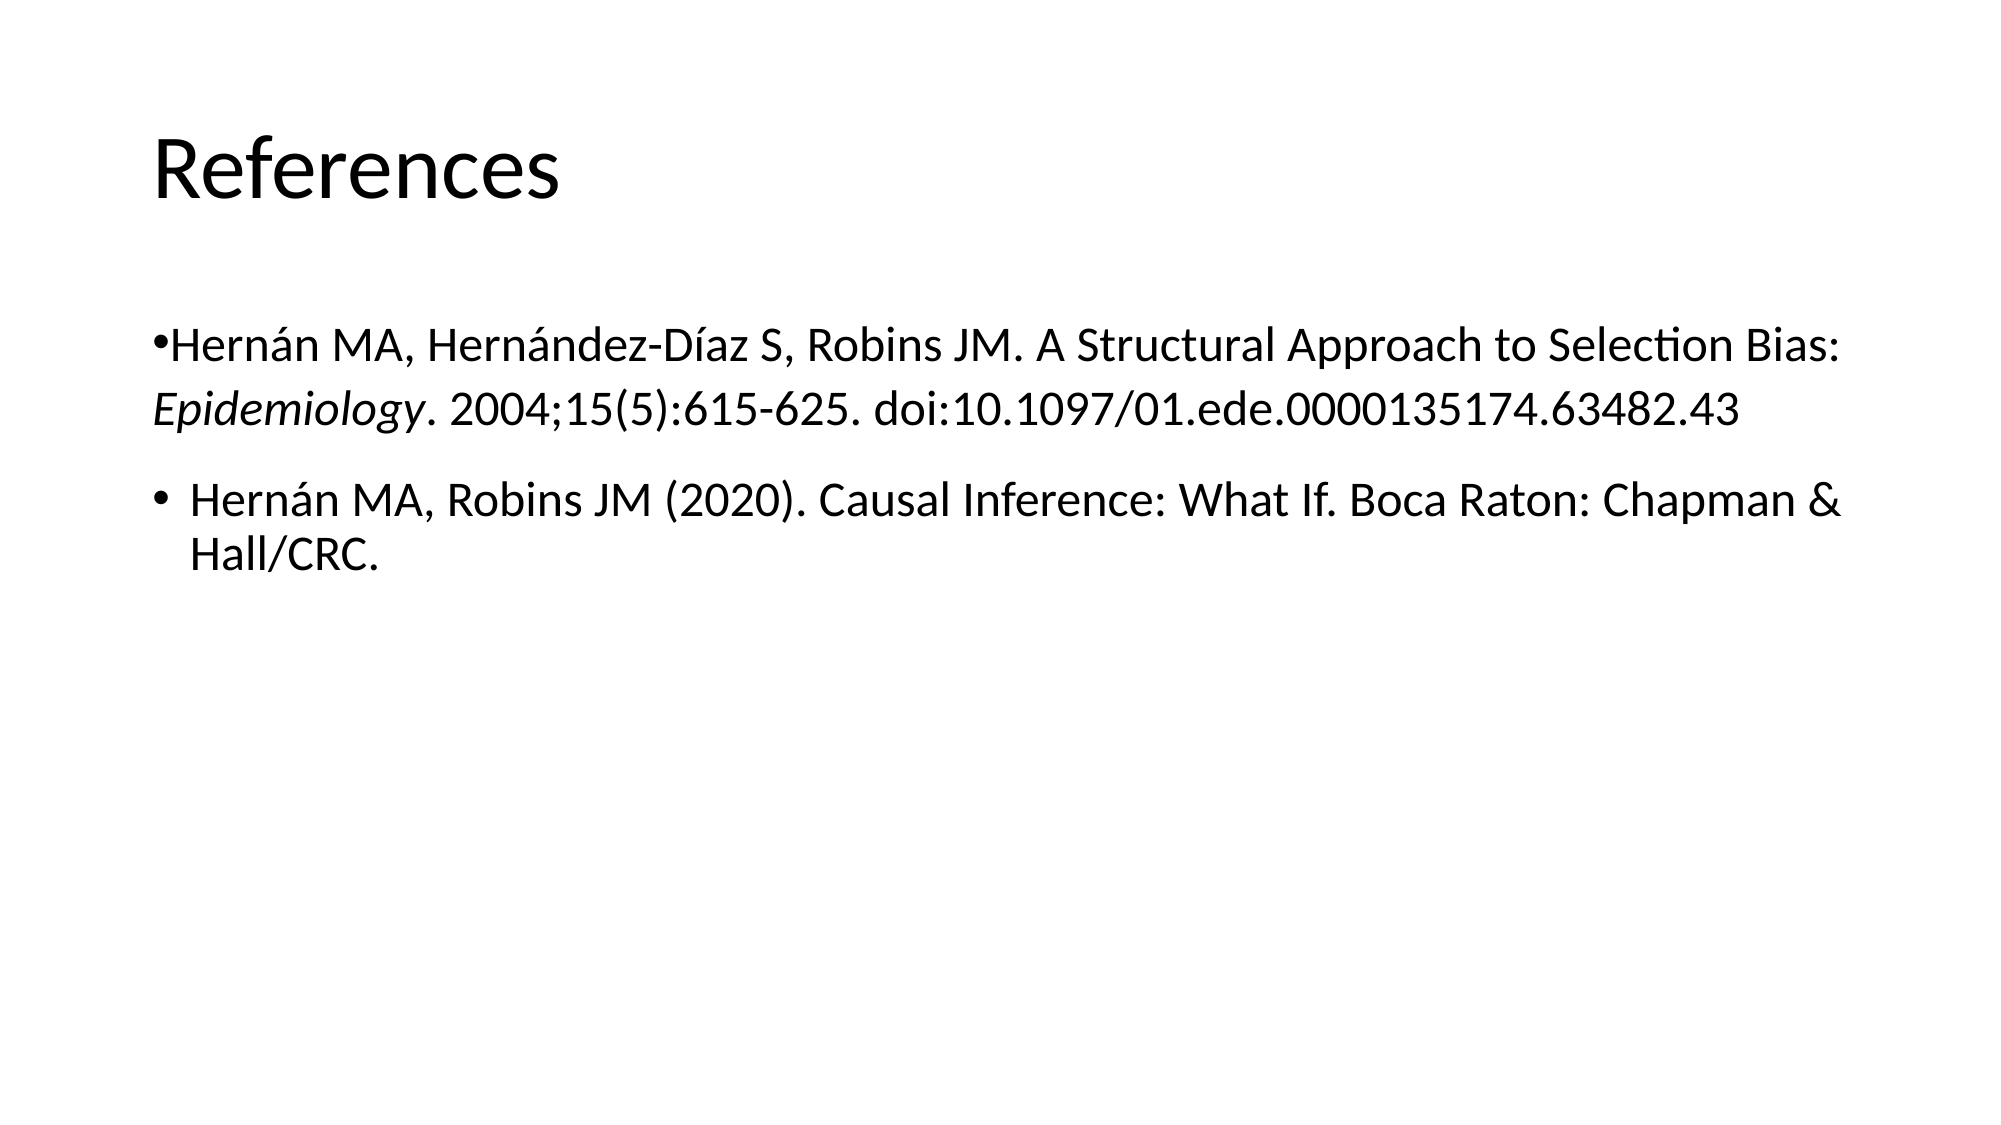

# References
Hernán MA, Hernández-Díaz S, Robins JM. A Structural Approach to Selection Bias: Epidemiology. 2004;15(5):615-625. doi:10.1097/01.ede.0000135174.63482.43
Hernán MA, Robins JM (2020). Causal Inference: What If. Boca Raton: Chapman & Hall/CRC.